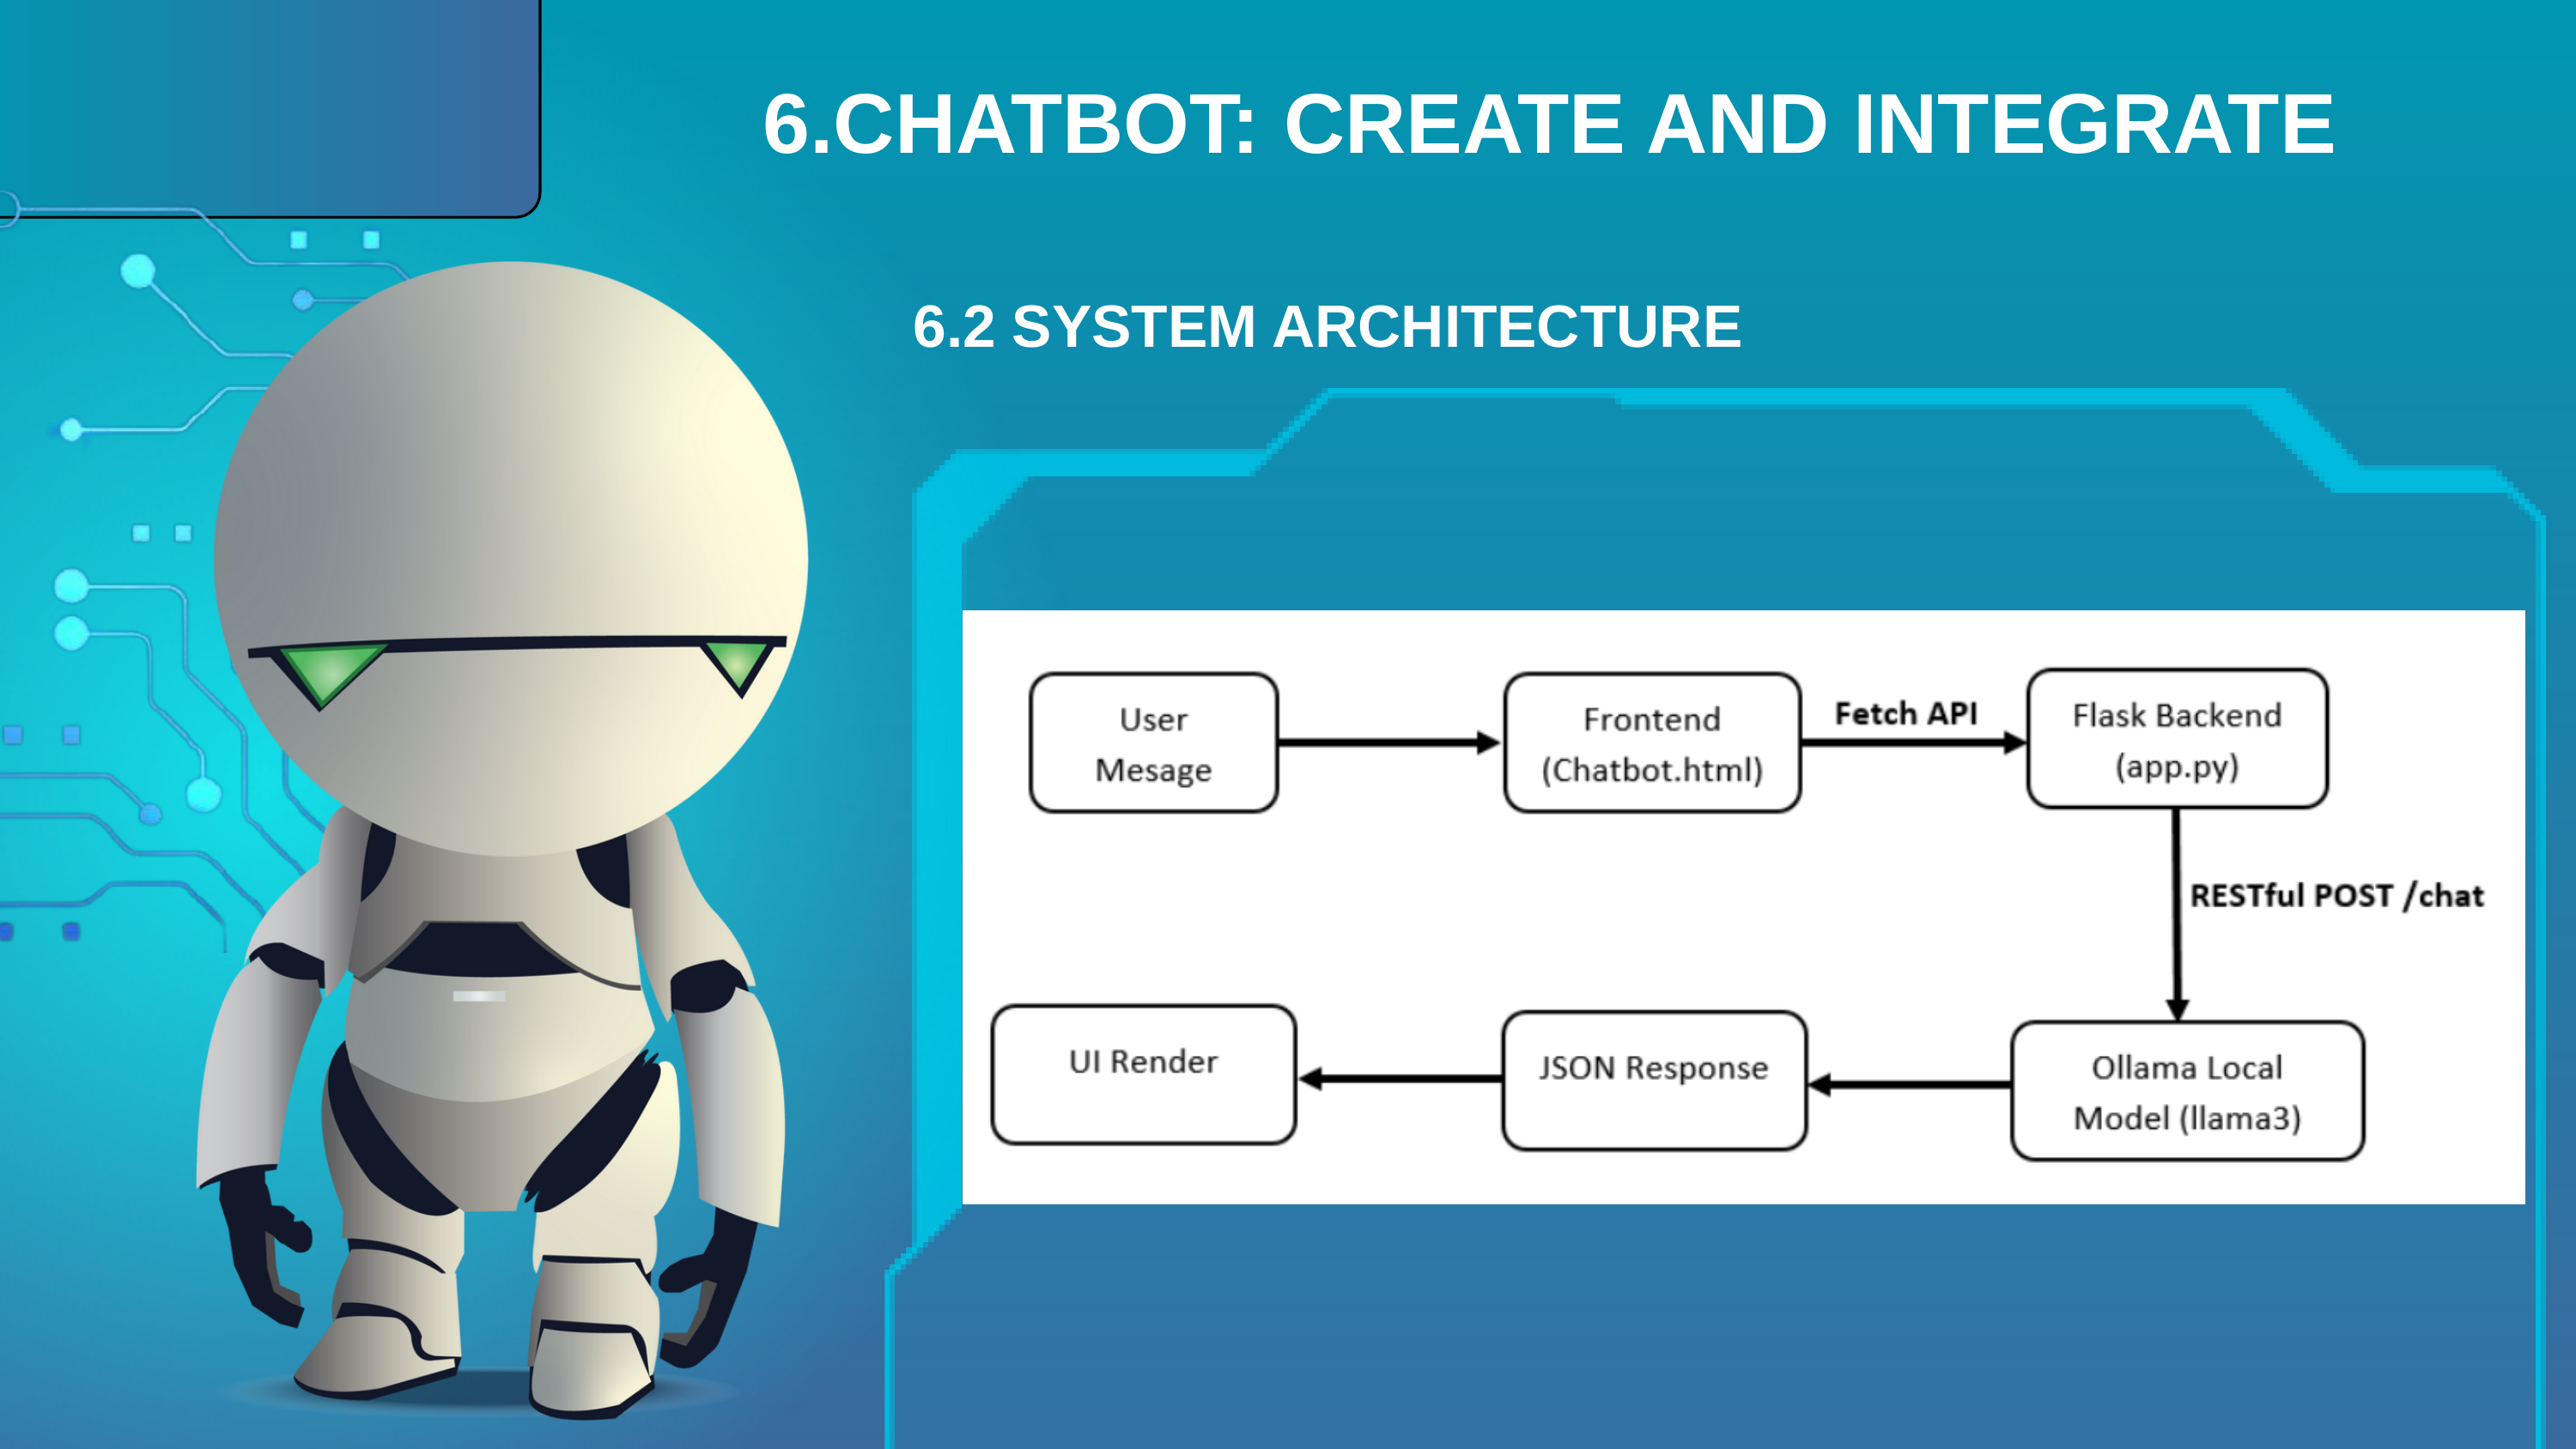

6.CHATBOT: CREATE AND INTEGRATE

6.2 SYSTEM ARCHITECTURE